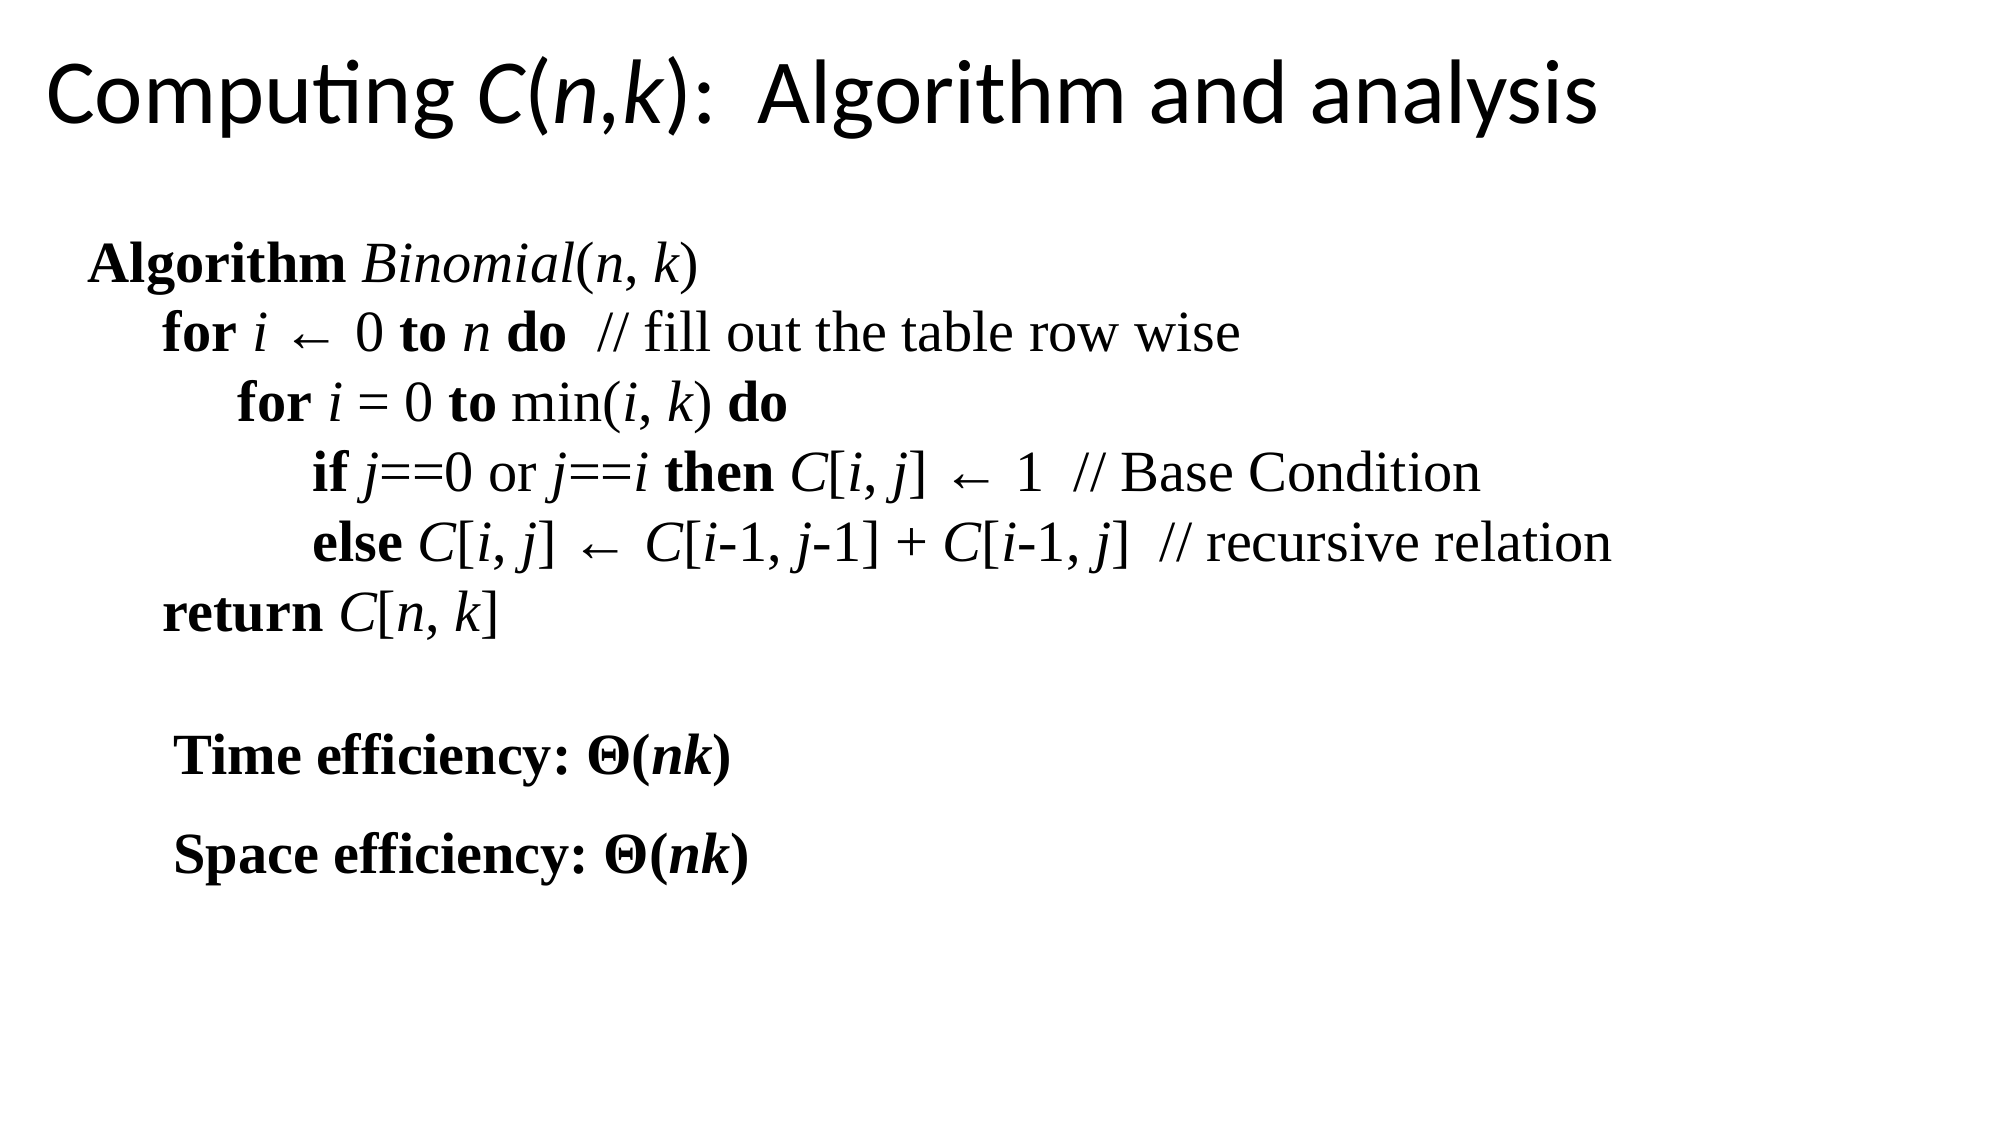

# Computing C(n,k):  Algorithm and analysis
Algorithm Binomial(n, k)
for i ← 0 to n do  // fill out the table row wise
for i = 0 to min(i, k) do
if j==0 or j==i then C[i, j] ← 1  // Base Condition
else C[i, j] ← C[i-1, j-1] + C[i-1, j]  // recursive relation
return C[n, k]
Time efficiency: Θ(nk)
Space efficiency: Θ(nk)